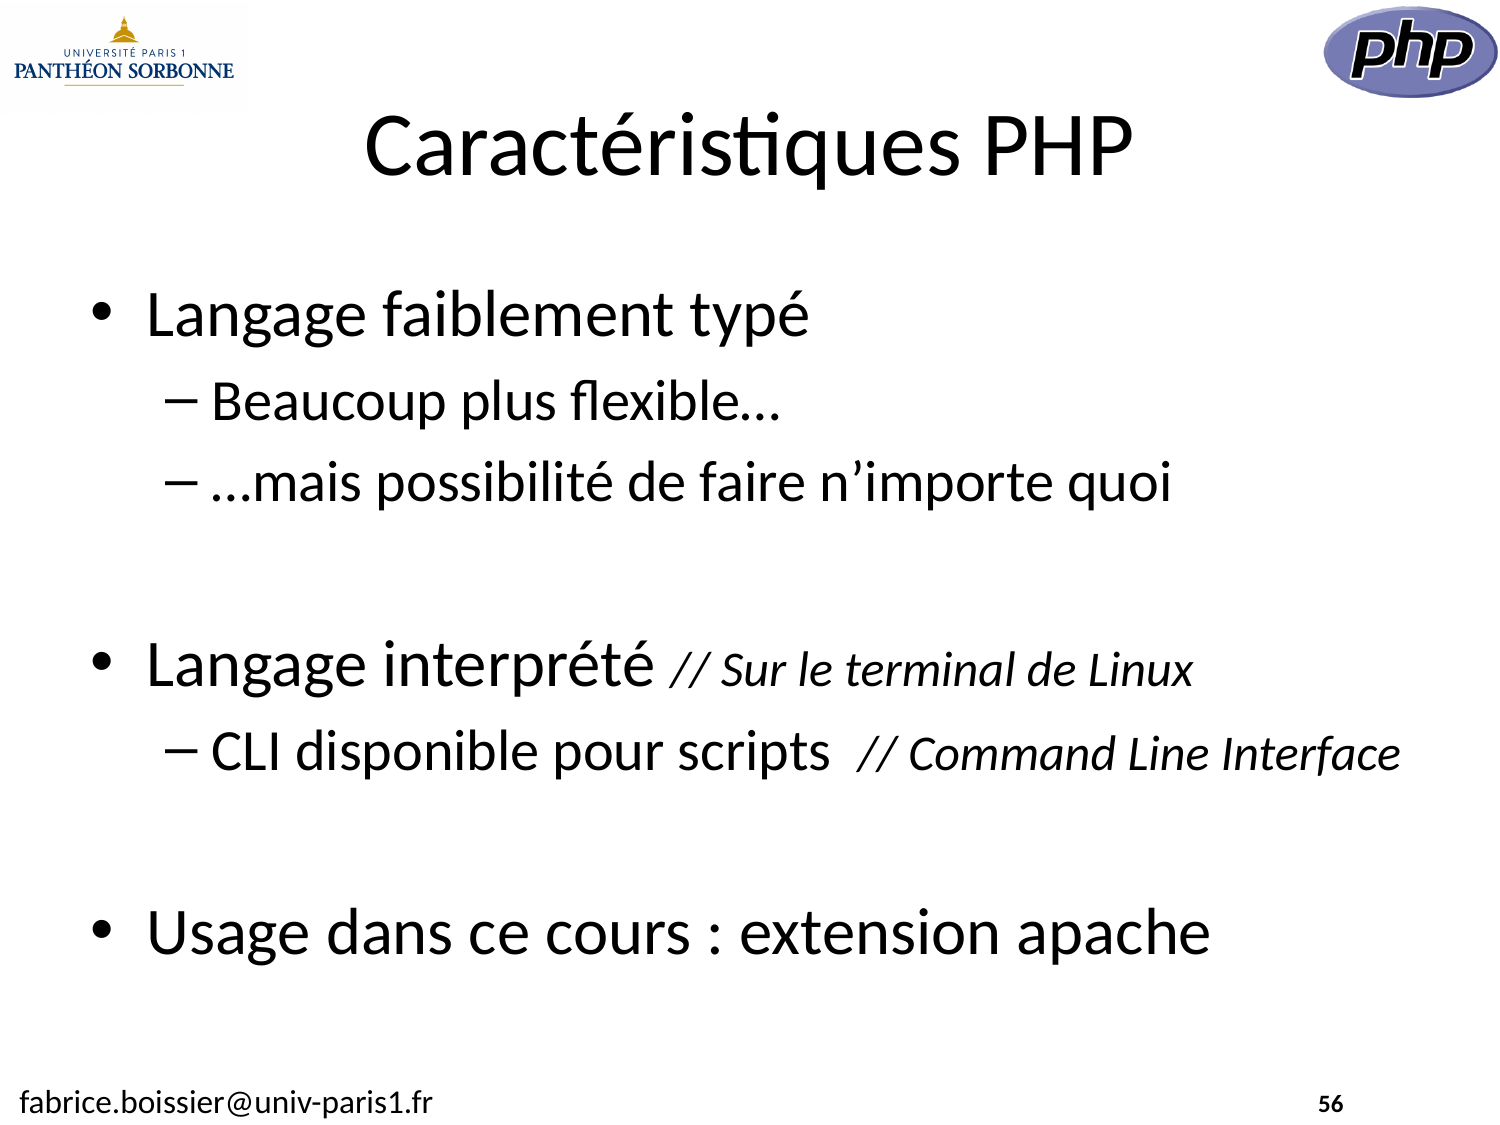

# Caractéristiques PHP
Langage faiblement typé
Beaucoup plus flexible…
…mais possibilité de faire n’importe quoi

Langage interprété // Sur le terminal de Linux
CLI disponible pour scripts  // Command Line Interface

Usage dans ce cours : extension apache
56